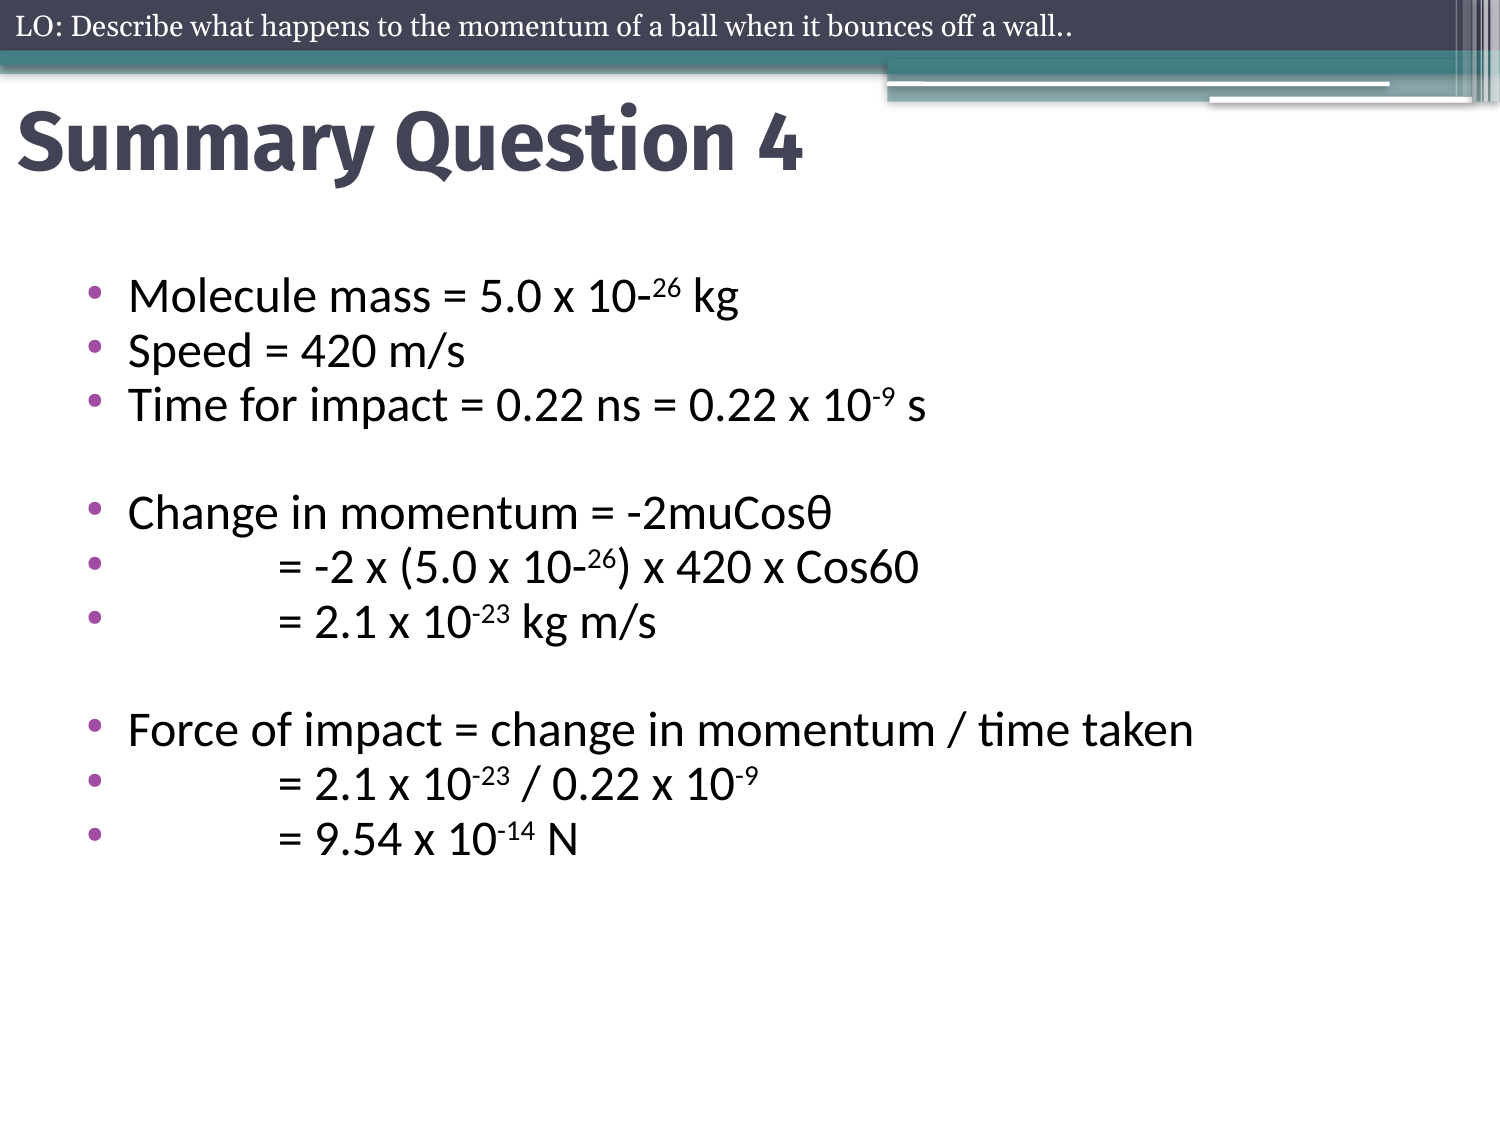

LO: Describe what happens to the momentum of a ball when it bounces off a wall..
# Summary Question 4
Molecule mass = 5.0 x 10-26 kg
Speed = 420 m/s
Time for impact = 0.22 ns = 0.22 x 10-9 s

Change in momentum = -2muCosθ
	= -2 x (5.0 x 10-26) x 420 x Cos60
	= 2.1 x 10-23 kg m/s

Force of impact = change in momentum / time taken
	= 2.1 x 10-23 / 0.22 x 10-9
	= 9.54 x 10-14 N